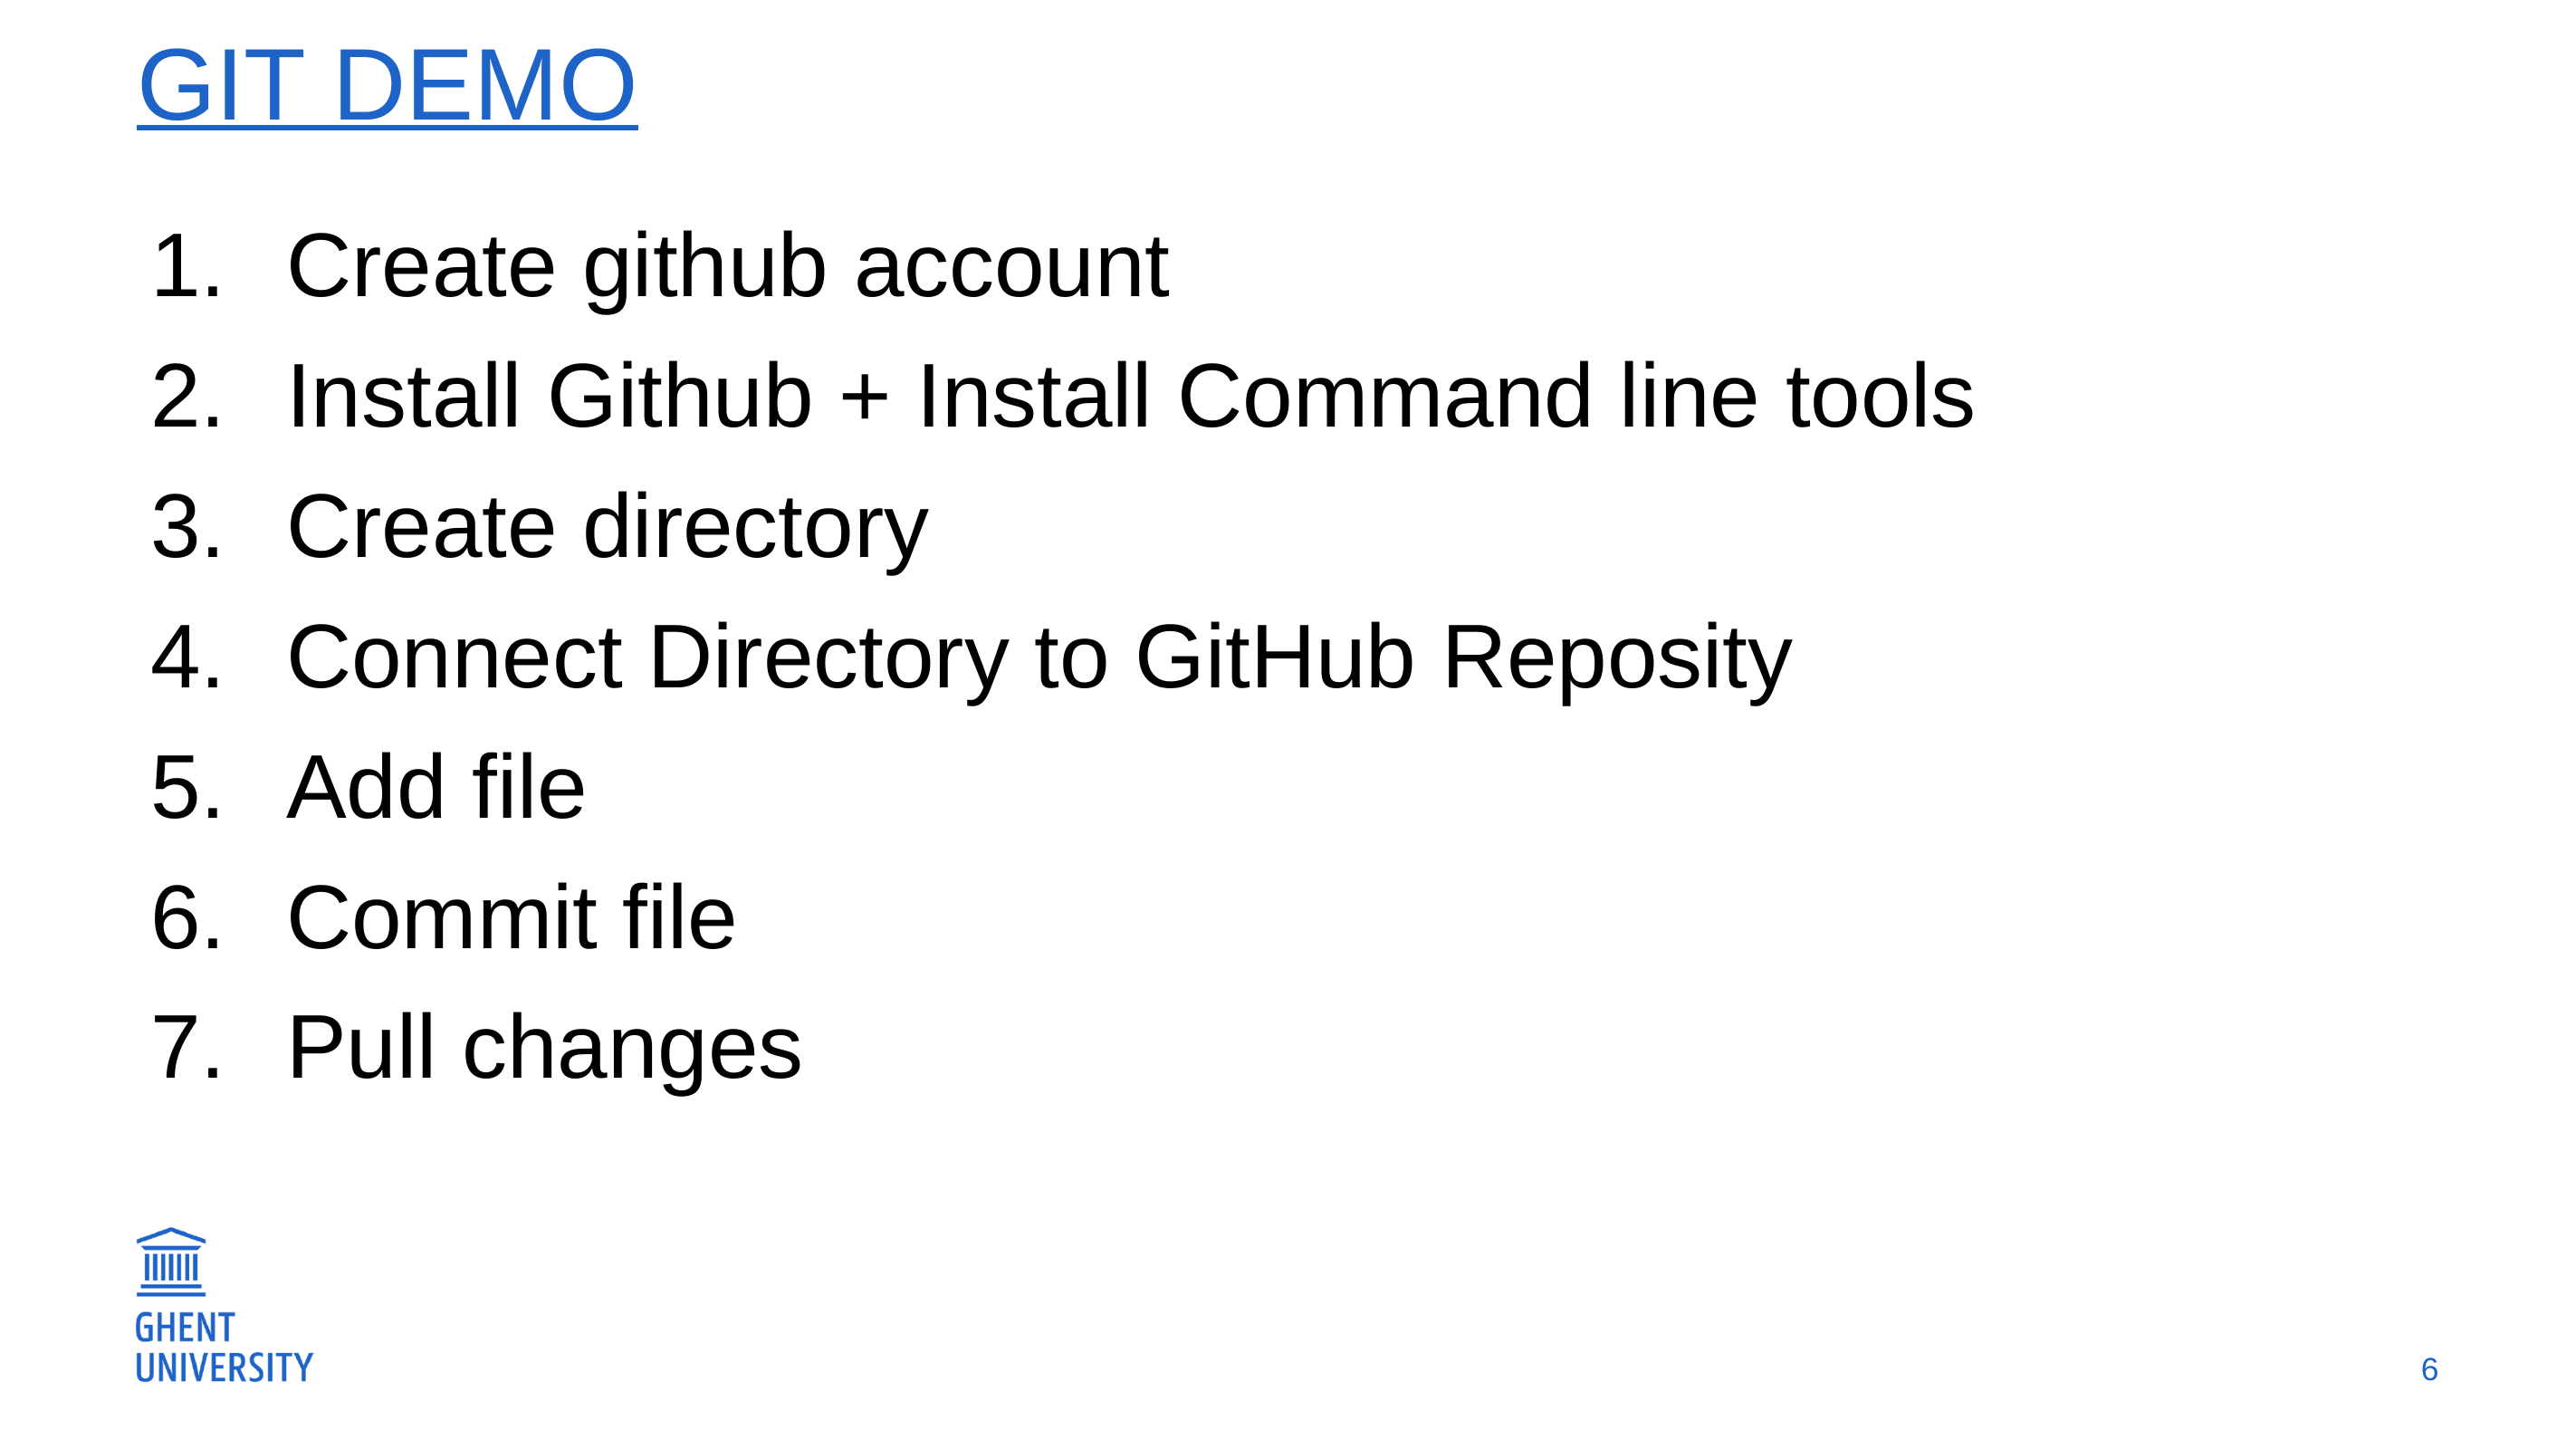

# GIT Demo
Create github account
Install Github + Install Command line tools
Create directory
Connect Directory to GitHub Reposity
Add file
Commit file
Pull changes
6